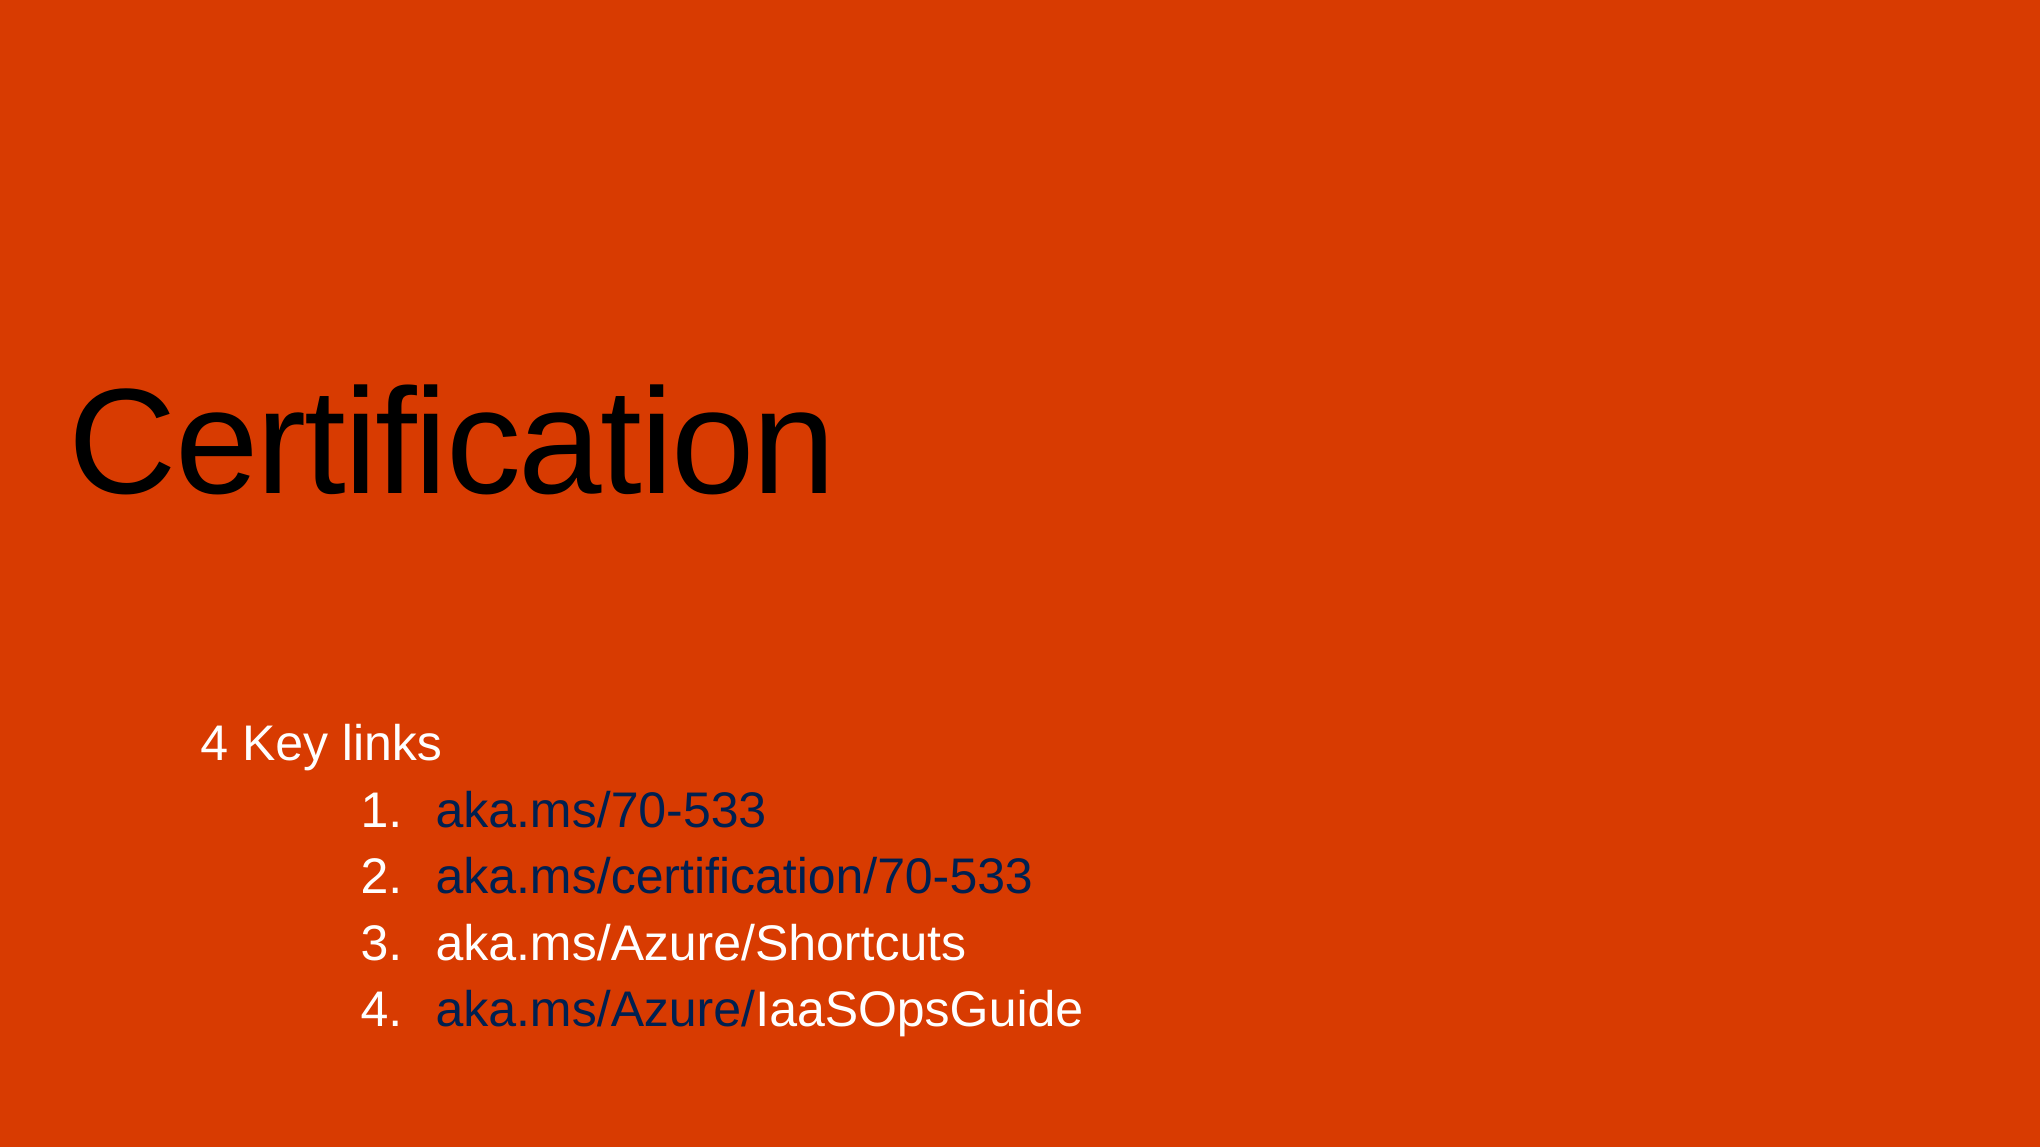

# Certification
4 Key links
aka.ms/70-533
aka.ms/certification/70-533
aka.ms/Azure/Shortcuts
aka.ms/Azure/IaaSOpsGuide